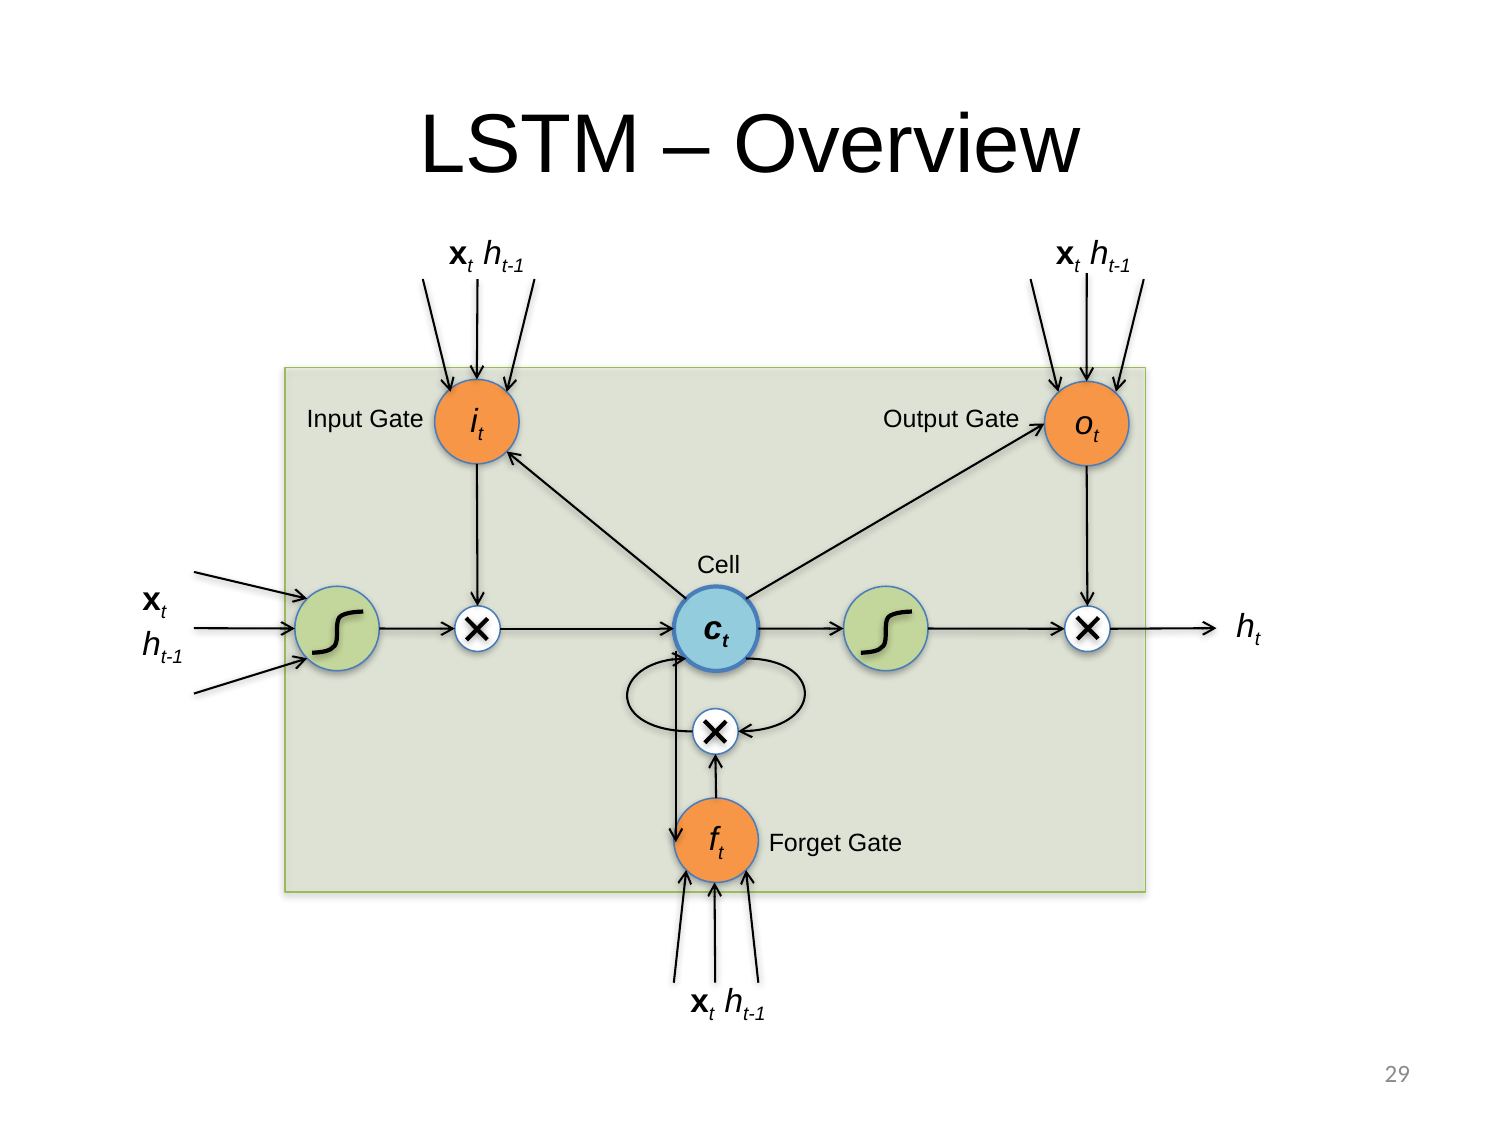

# LSTM – Overview
xt  ht-1

xt  ht-1

it
ot
Input Gate
Output Gate
Cell
xt
ht-1

ct
ht

ft
Forget Gate
xt  ht-1

29